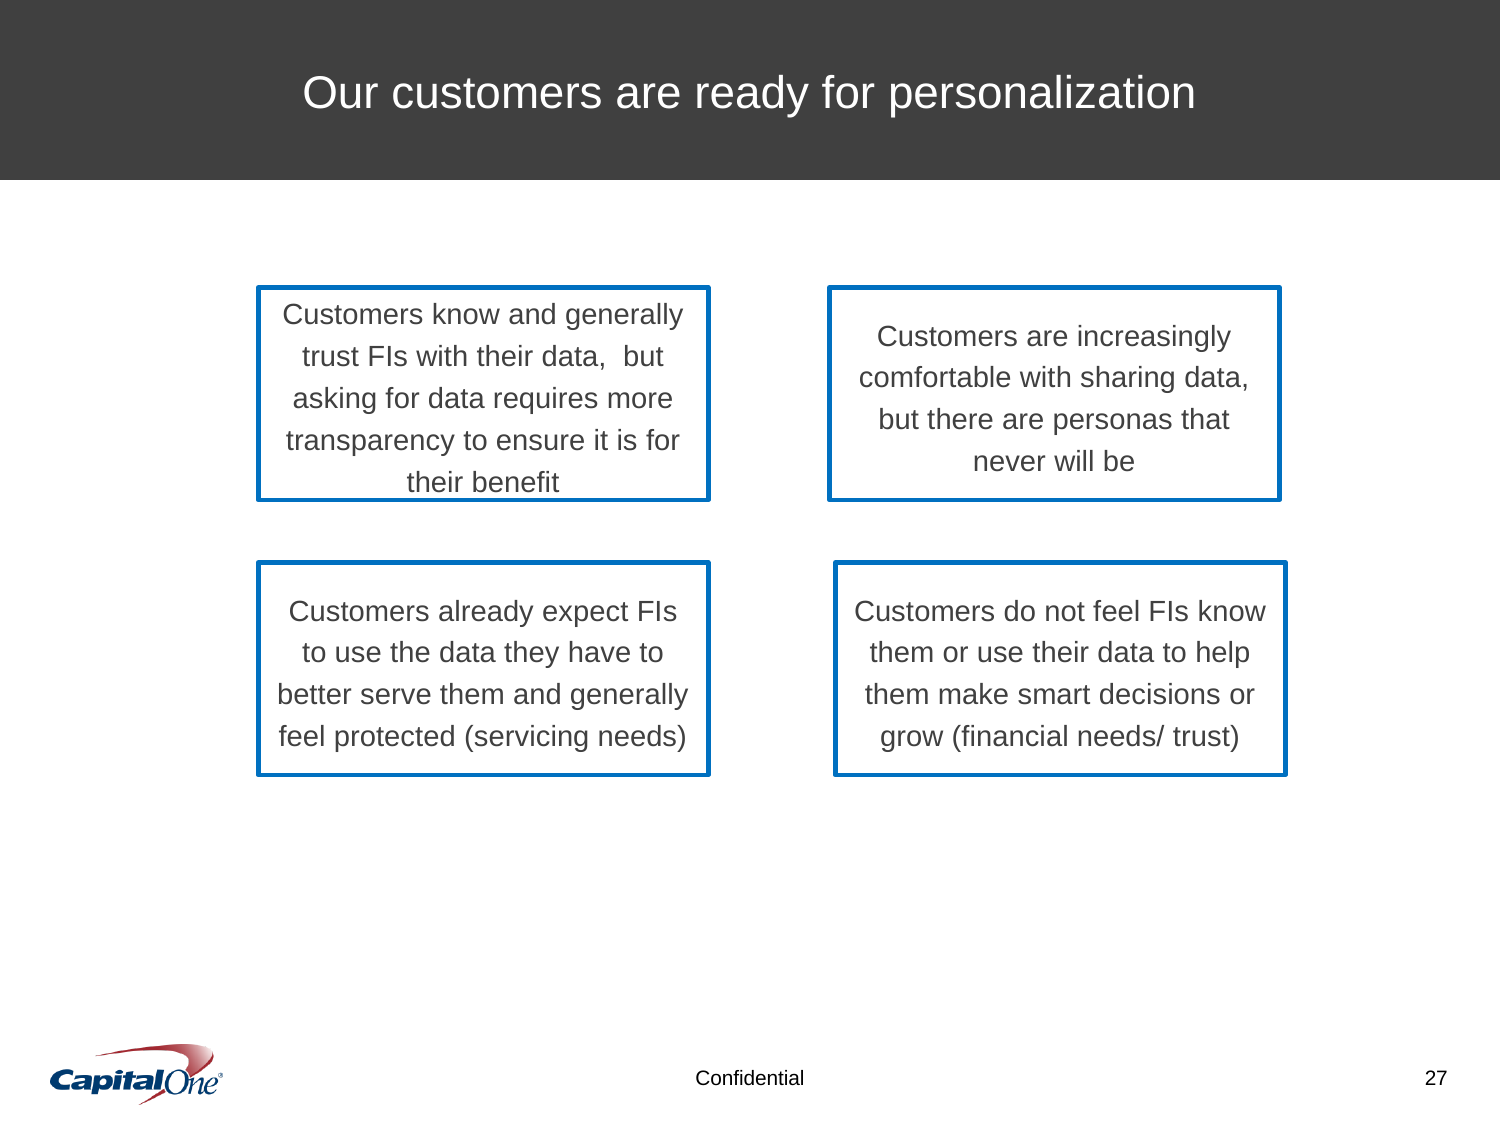

Our customers are ready for personalization
Customers know and generally trust FIs with their data,  but asking for data requires more transparency to ensure it is for their benefit
Customers are increasingly comfortable with sharing data, but there are personas that never will be
Customers already expect FIs to use the data they have to better serve them and generally feel protected (servicing needs)
Customers do not feel FIs know them or use their data to help them make smart decisions or grow (financial needs/ trust)